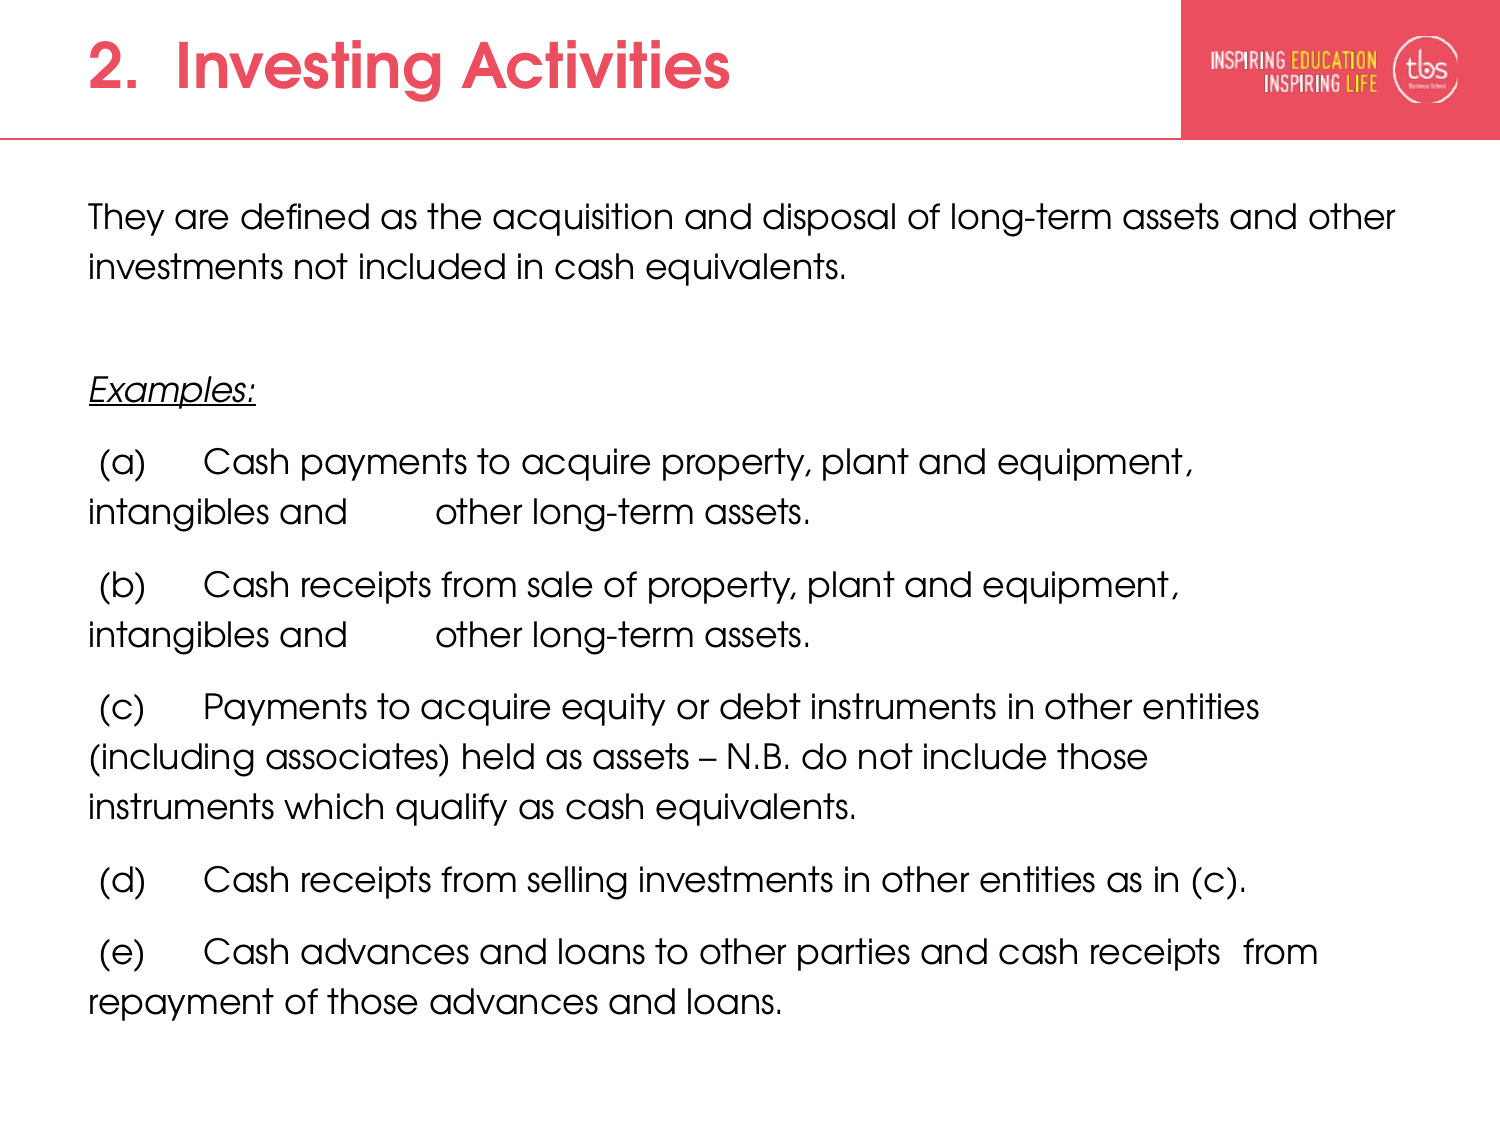

# 2.  Investing Activities
They are defined as the acquisition and disposal of long-term assets and other investments not included in cash equivalents.
Examples:
 (a) 	Cash payments to acquire property, plant and equipment, 	intangibles and 	other long-term assets.
 (b) 	Cash receipts from sale of property, plant and equipment, 	intangibles and 	other long-term assets.
 (c)	Payments to acquire equity or debt instruments in other entities 	(including associates) held as assets – N.B. do not include those 	instruments which qualify as cash equivalents.
 (d) 	Cash receipts from selling investments in other entities as in (c).
 (e) 	Cash advances and loans to other parties and cash receipts 	from repayment of those advances and loans.